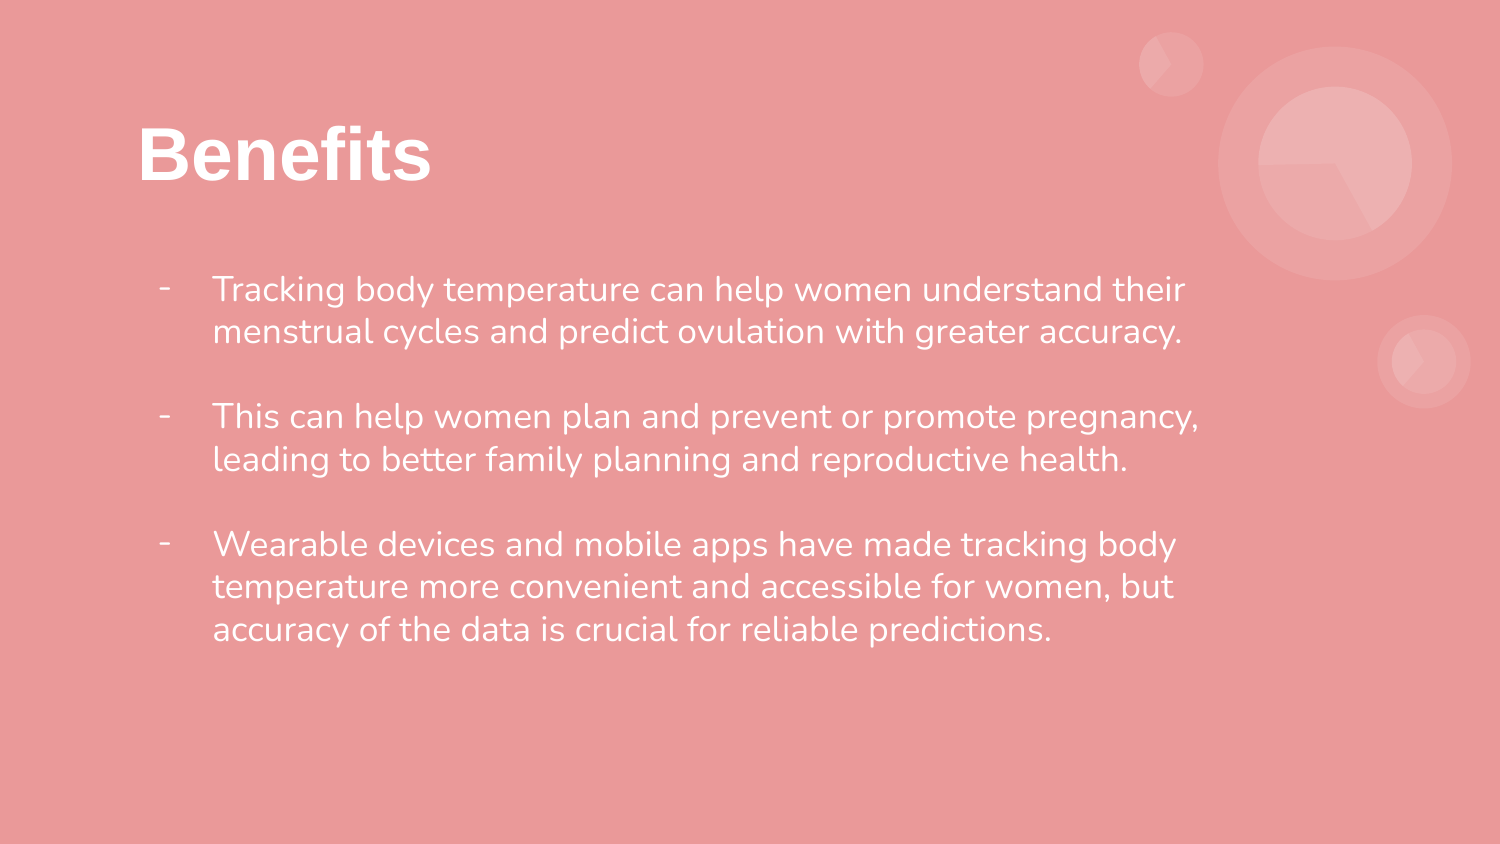

# Benefits
Tracking body temperature can help women understand their menstrual cycles and predict ovulation with greater accuracy.

This can help women plan and prevent or promote pregnancy, leading to better family planning and reproductive health.

Wearable devices and mobile apps have made tracking body temperature more convenient and accessible for women, but accuracy of the data is crucial for reliable predictions.